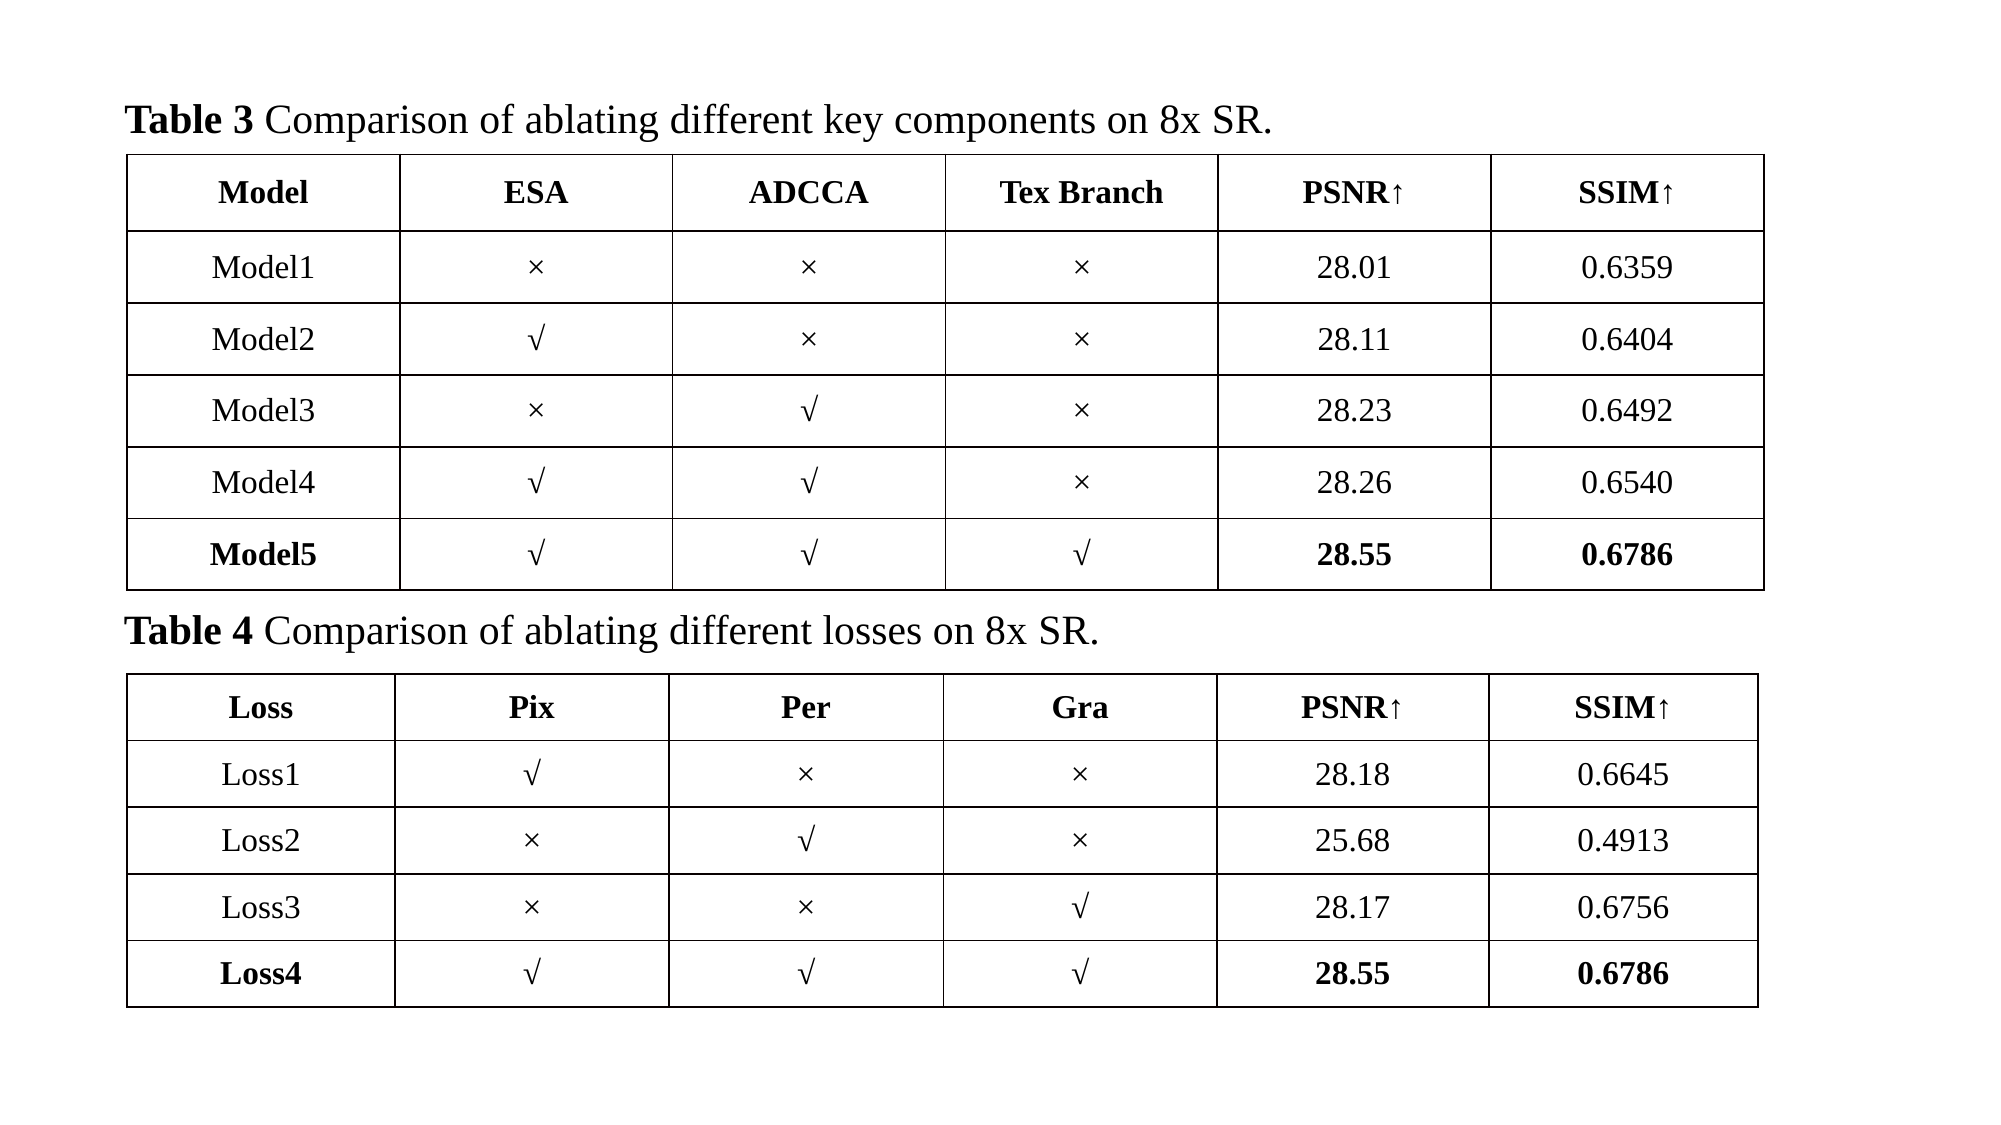

Table 3 Comparison of ablating different key components on 8x SR.
| Model | ESA | ADCCA | Tex Branch | PSNR↑ | SSIM↑ |
| --- | --- | --- | --- | --- | --- |
| Model1 | × | × | × | 28.01 | 0.6359 |
| Model2 | √ | × | × | 28.11 | 0.6404 |
| Model3 | × | √ | × | 28.23 | 0.6492 |
| Model4 | √ | √ | × | 28.26 | 0.6540 |
| Model5 | √ | √ | √ | 28.55 | 0.6786 |

 Table 4 Comparison of ablating different losses on 8x SR.
| Loss | Pix | Per | Gra | PSNR↑ | SSIM↑ |
| --- | --- | --- | --- | --- | --- |
| Loss1 | √ | × | × | 28.18 | 0.6645 |
| Loss2 | × | √ | × | 25.68 | 0.4913 |
| Loss3 | × | × | √ | 28.17 | 0.6756 |
| Loss4 | √ | √ | √ | 28.55 | 0.6786 |